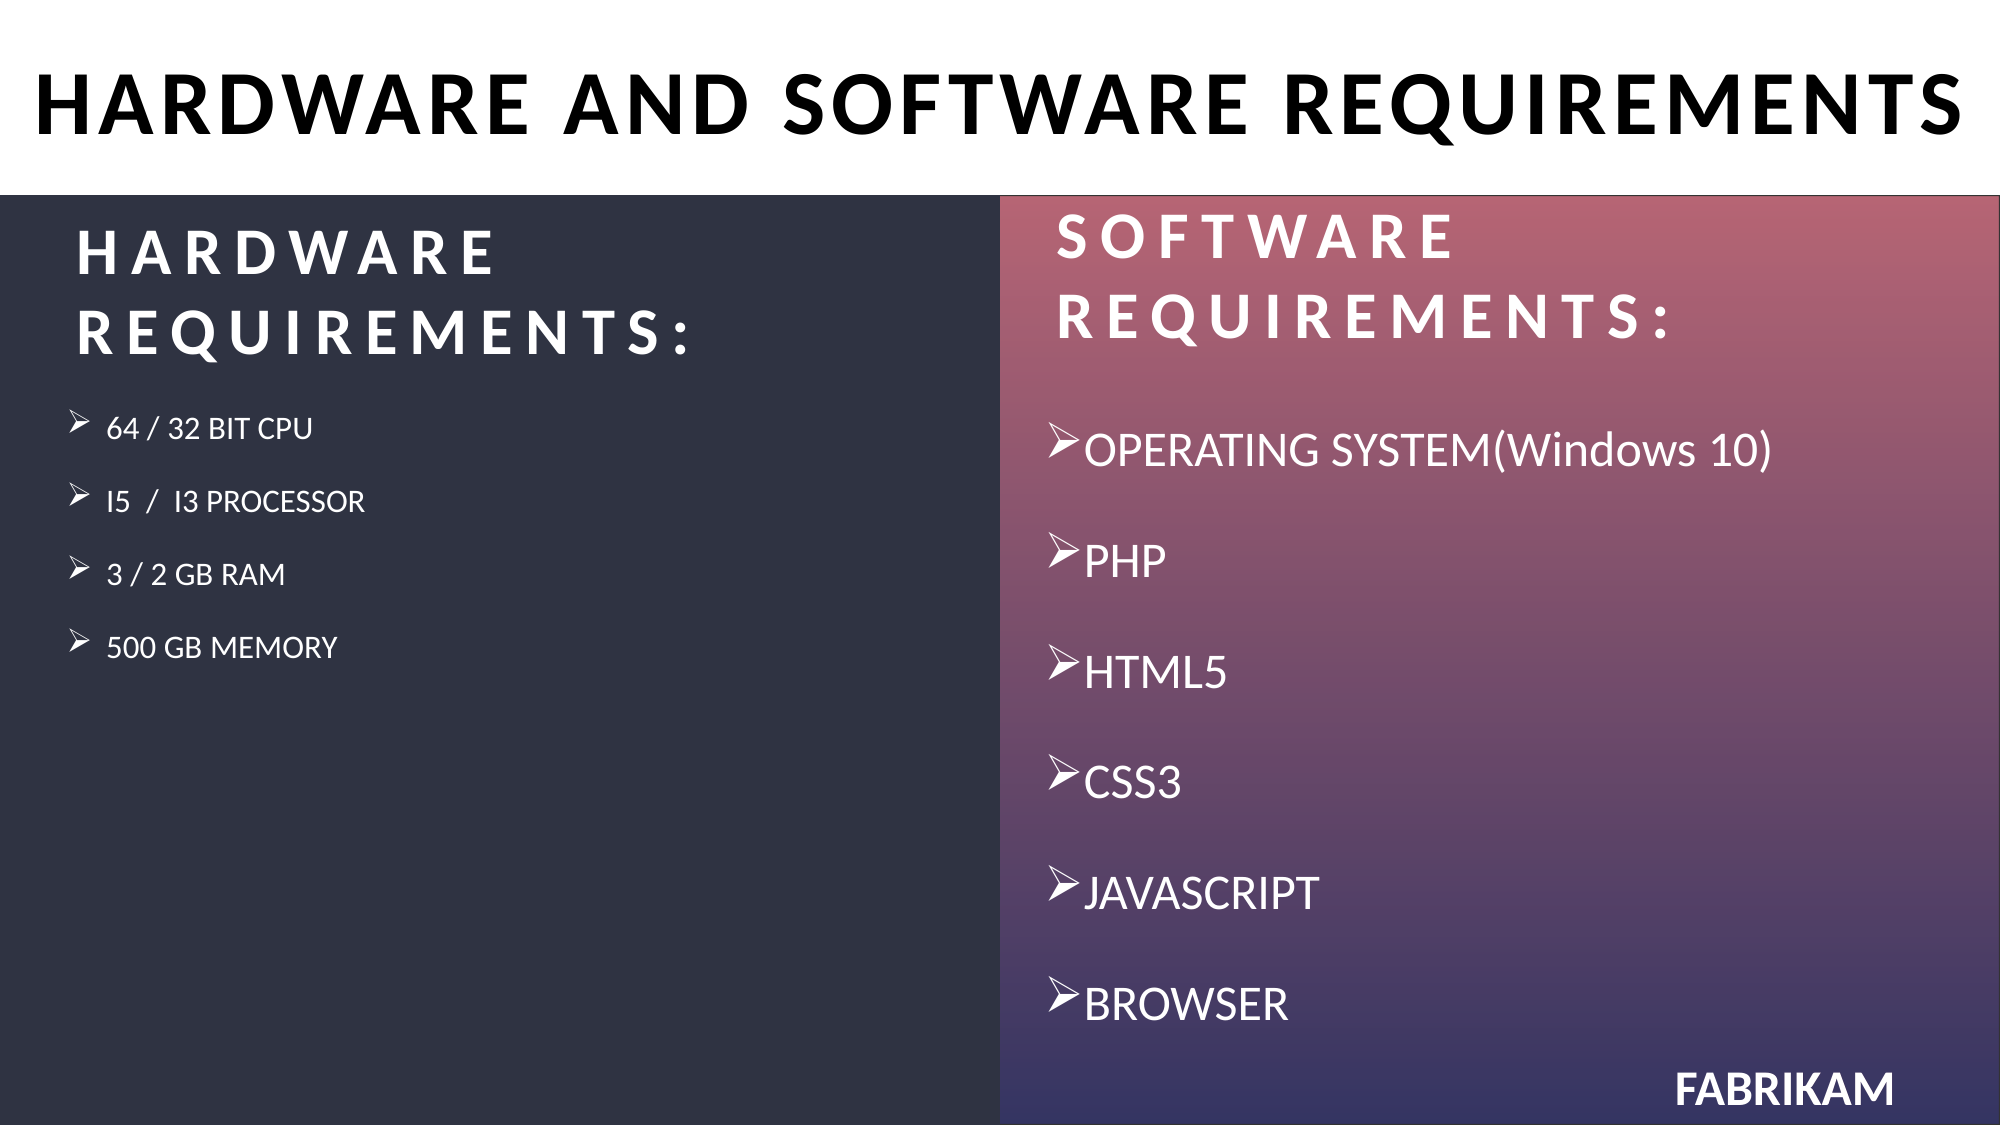

# HARDWARE AND SOFTWARE REQUIREMENTS
SOFTWARE REQUIREMENTS:
HARDWARE REQUIREMENTS:
64 / 32 BIT CPU
I5  /  I3 PROCESSOR
3 / 2 GB RAM
500 GB MEMORY

OPERATING SYSTEM(Windows 10)
PHP
HTML5
CSS3
JAVASCRIPT
BROWSER